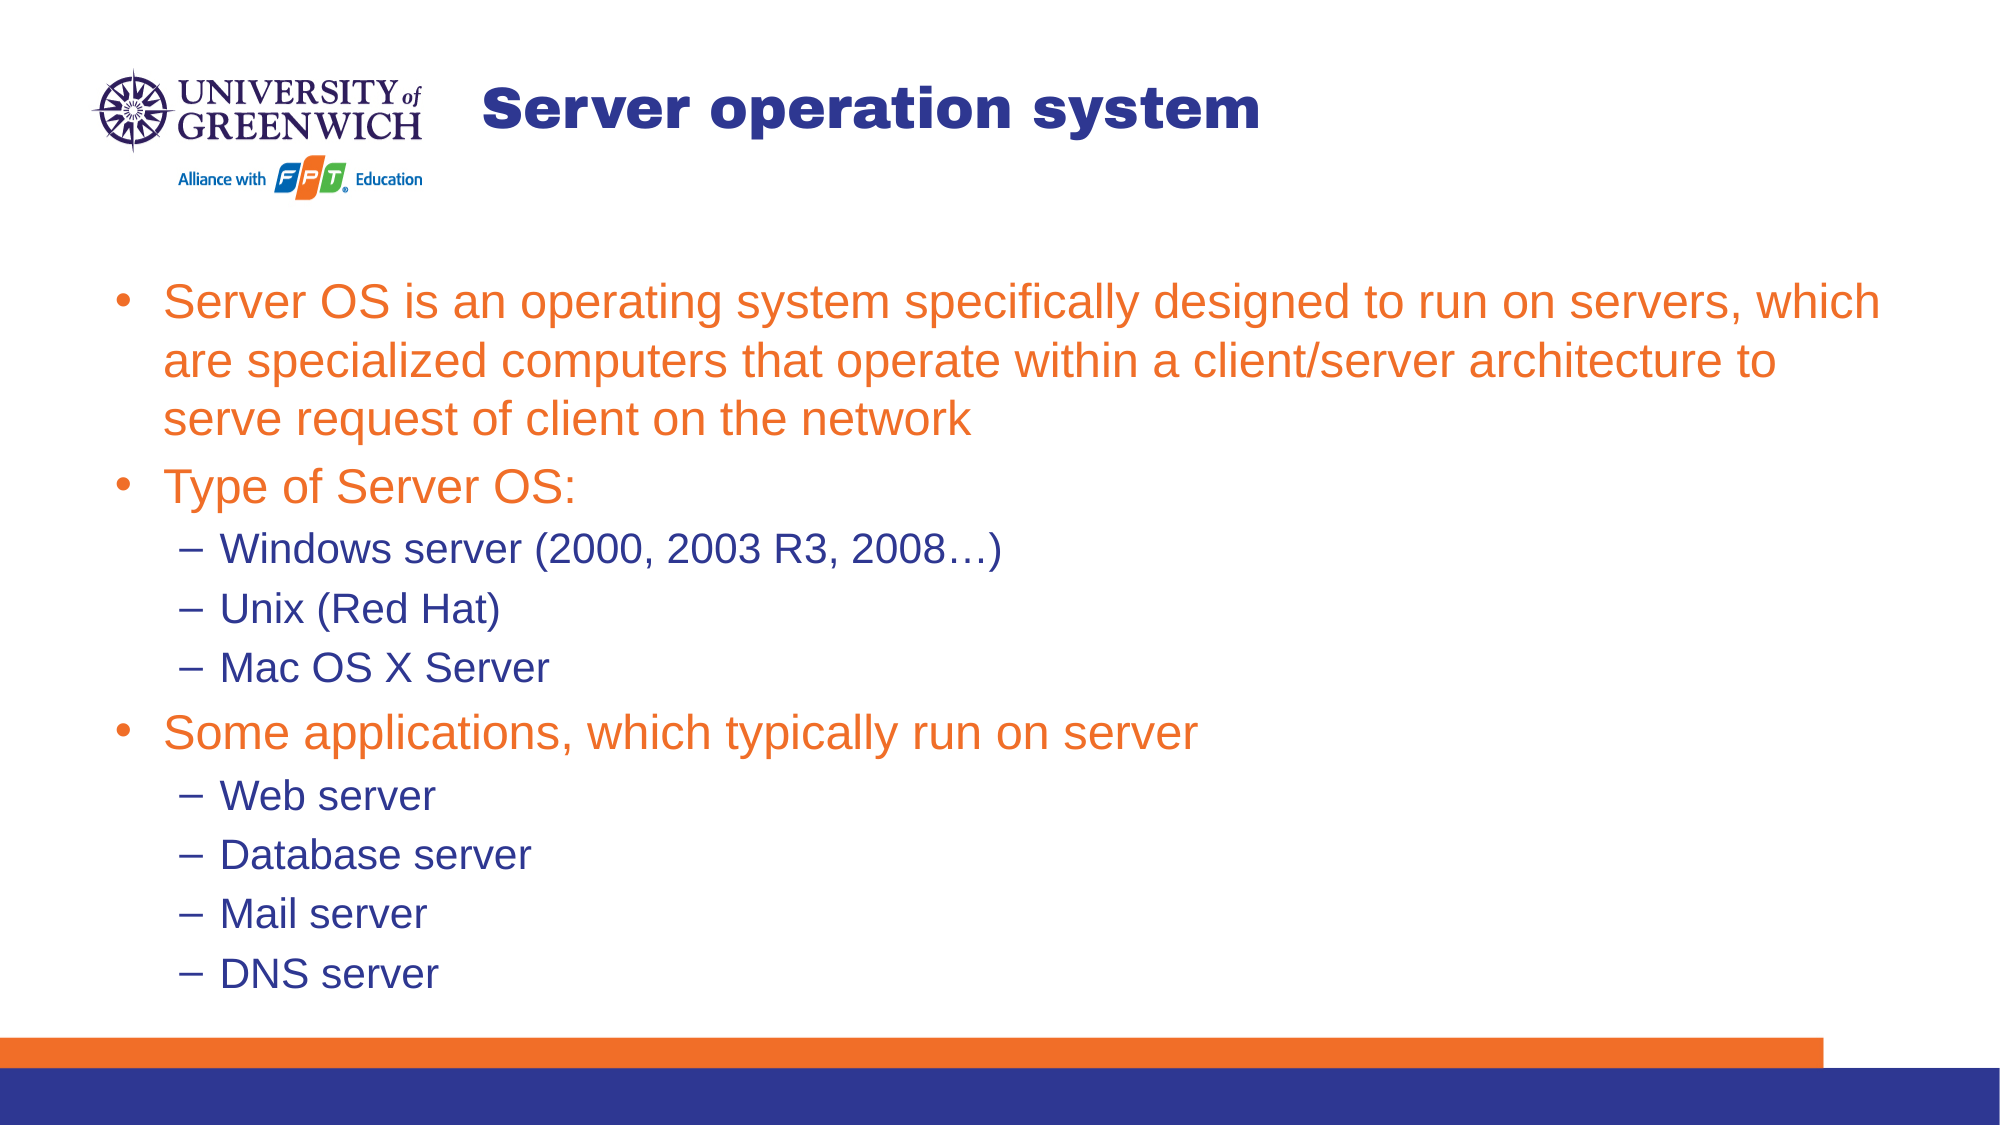

# Server operation system
Server OS is an operating system specifically designed to run on servers, which are specialized computers that operate within a client/server architecture to serve request of client on the network
Type of Server OS:
Windows server (2000, 2003 R3, 2008…)
Unix (Red Hat)
Mac OS X Server
Some applications, which typically run on server
Web server
Database server
Mail server
DNS server